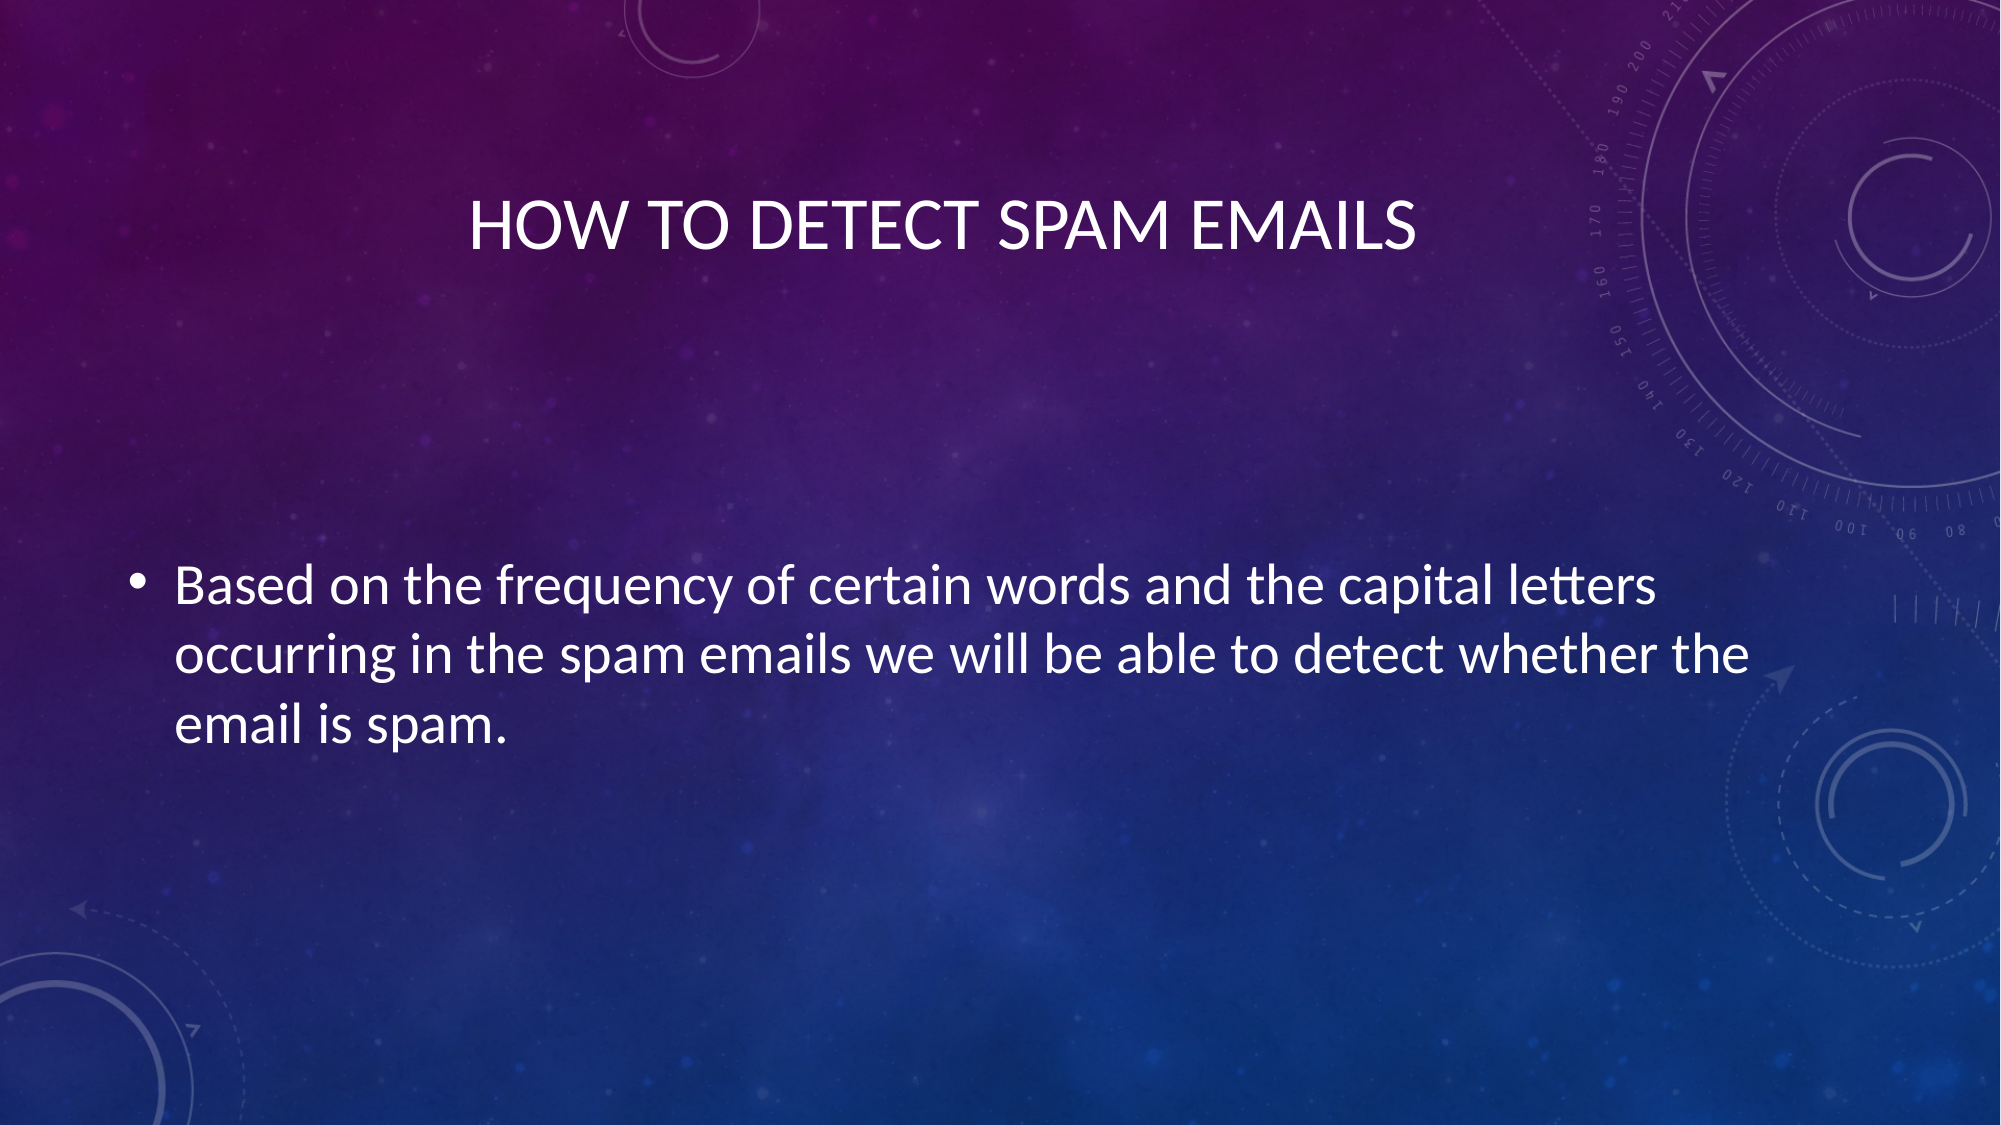

# HOW to detect spam emails
Based on the frequency of certain words and the capital letters occurring in the spam emails we will be able to detect whether the email is spam.